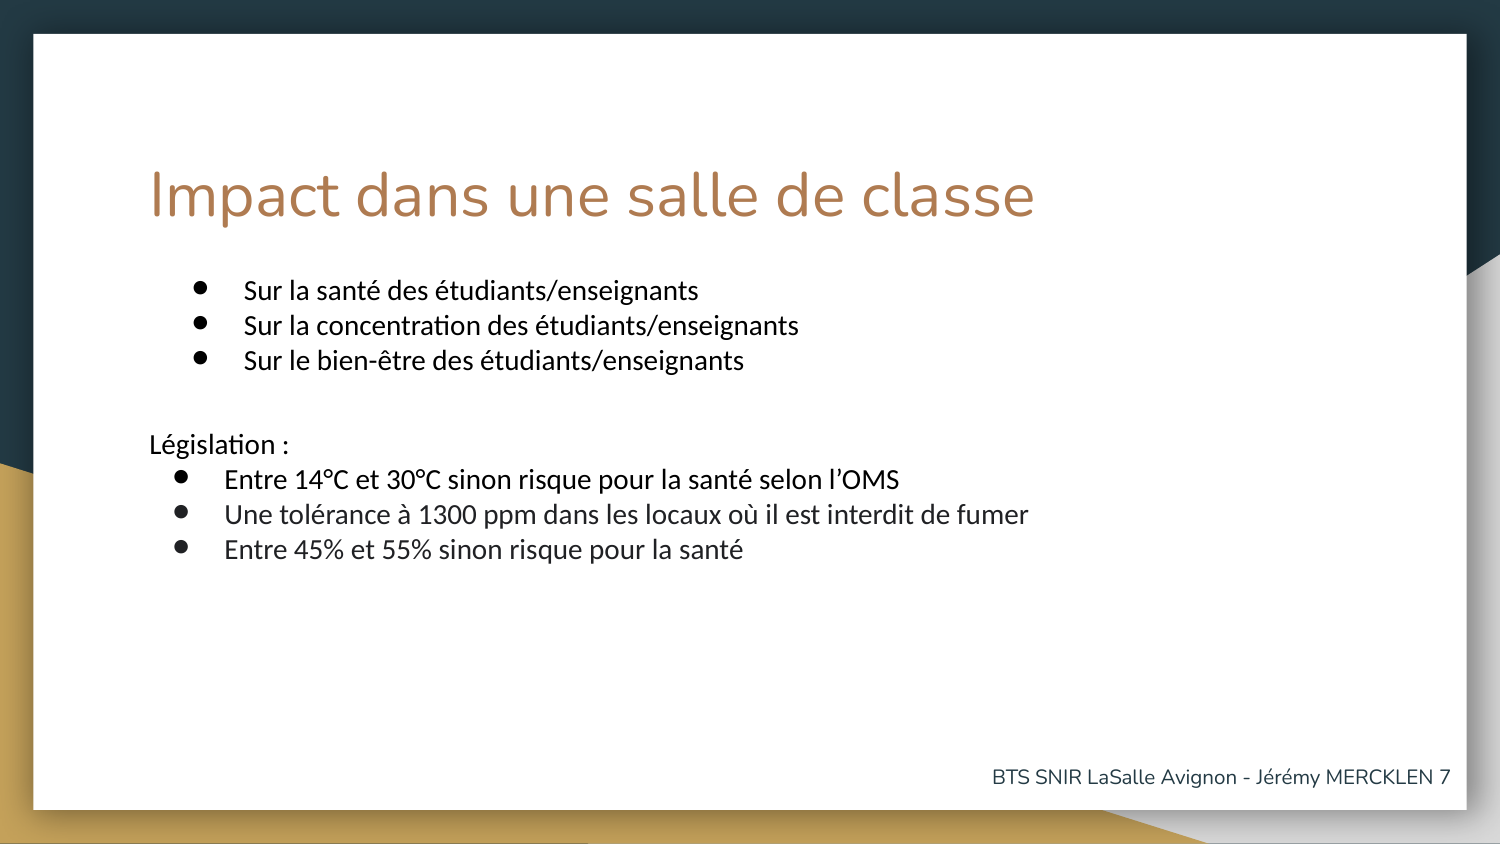

# Impact dans une salle de classe
Sur la santé des étudiants/enseignants
Sur la concentration des étudiants/enseignants
Sur le bien-être des étudiants/enseignants
Législation :
Entre 14°C et 30°C sinon risque pour la santé selon l’OMS
Une tolérance à 1300 ppm dans les locaux où il est interdit de fumer
Entre 45% et 55% sinon risque pour la santé
BTS SNIR LaSalle Avignon - Jérémy MERCKLEN 7